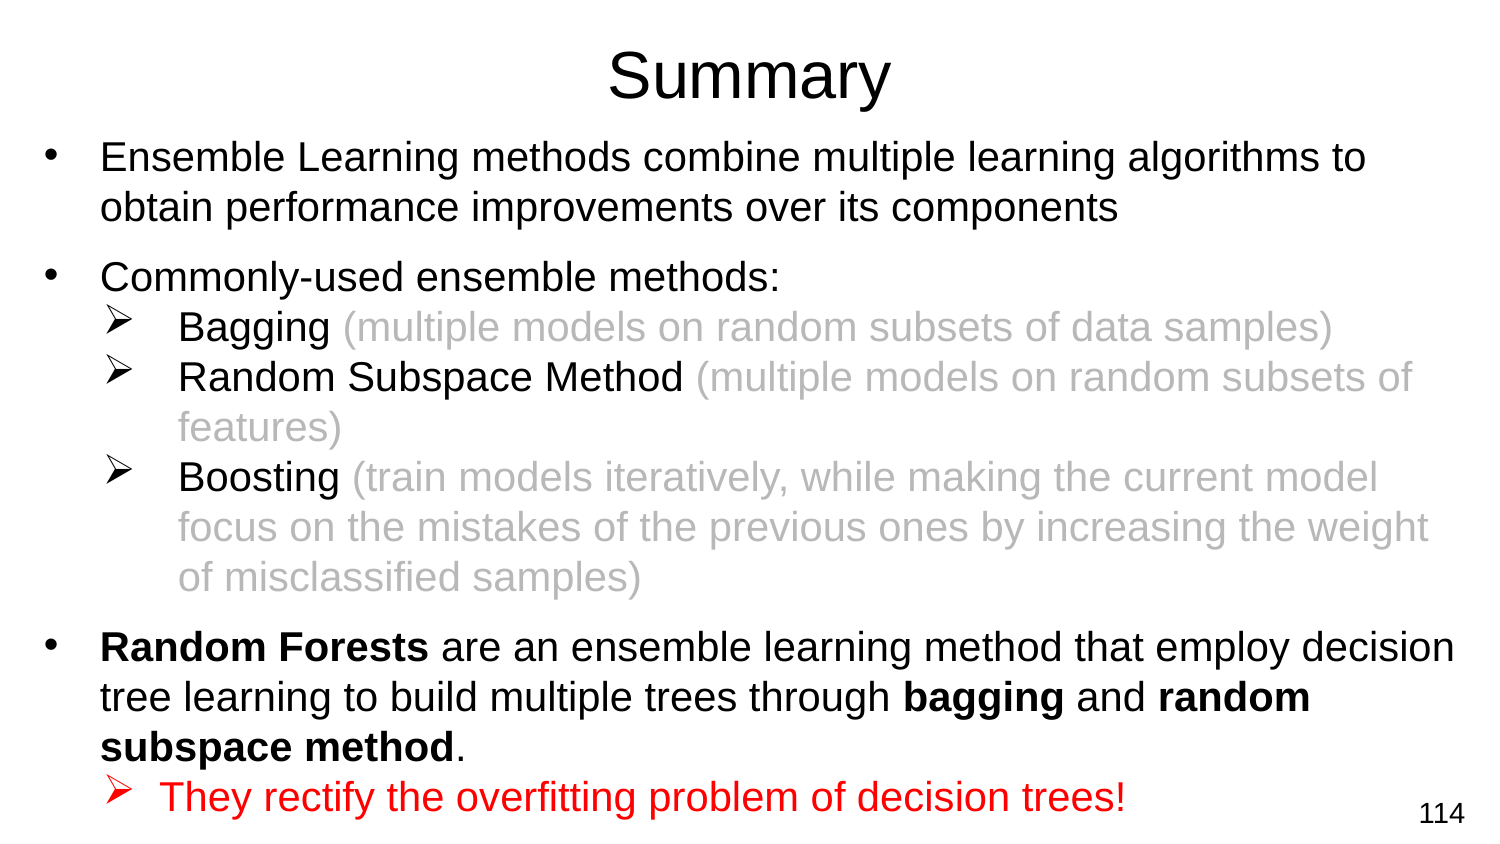

Summary
Ensemble Learning methods combine multiple learning algorithms to obtain performance improvements over its components

Commonly-used ensemble methods:
Bagging (multiple models on random subsets of data samples)
Random Subspace Method (multiple models on random subsets of features)
Boosting (train models iteratively, while making the current model focus on the mistakes of the previous ones by increasing the weight of misclassified samples)

Random Forests are an ensemble learning method that employ decision tree learning to build multiple trees through bagging and random subspace method.
They rectify the overfitting problem of decision trees!

114